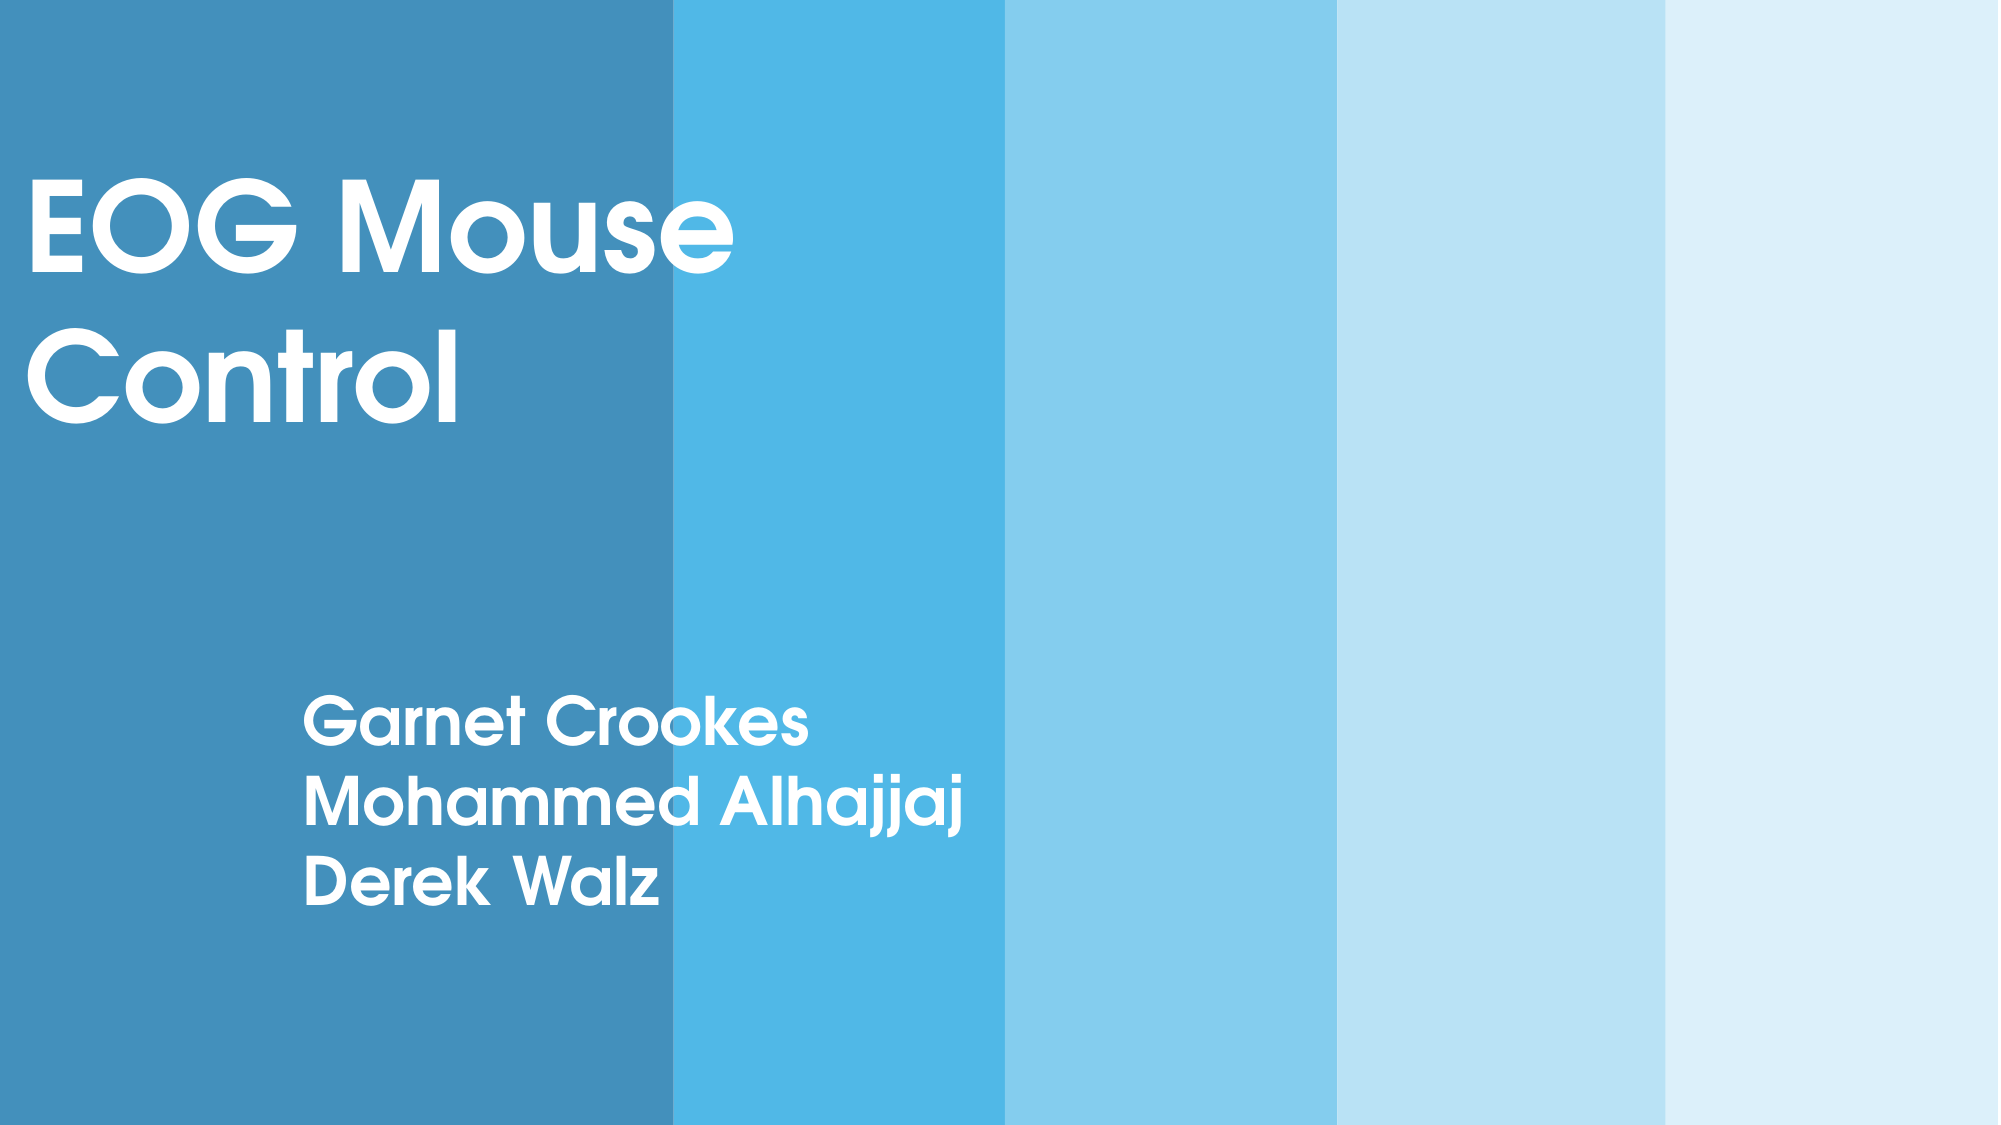

EOG Mouse
Control
Garnet Crookes
Mohammed Alhajjaj
Derek Walz